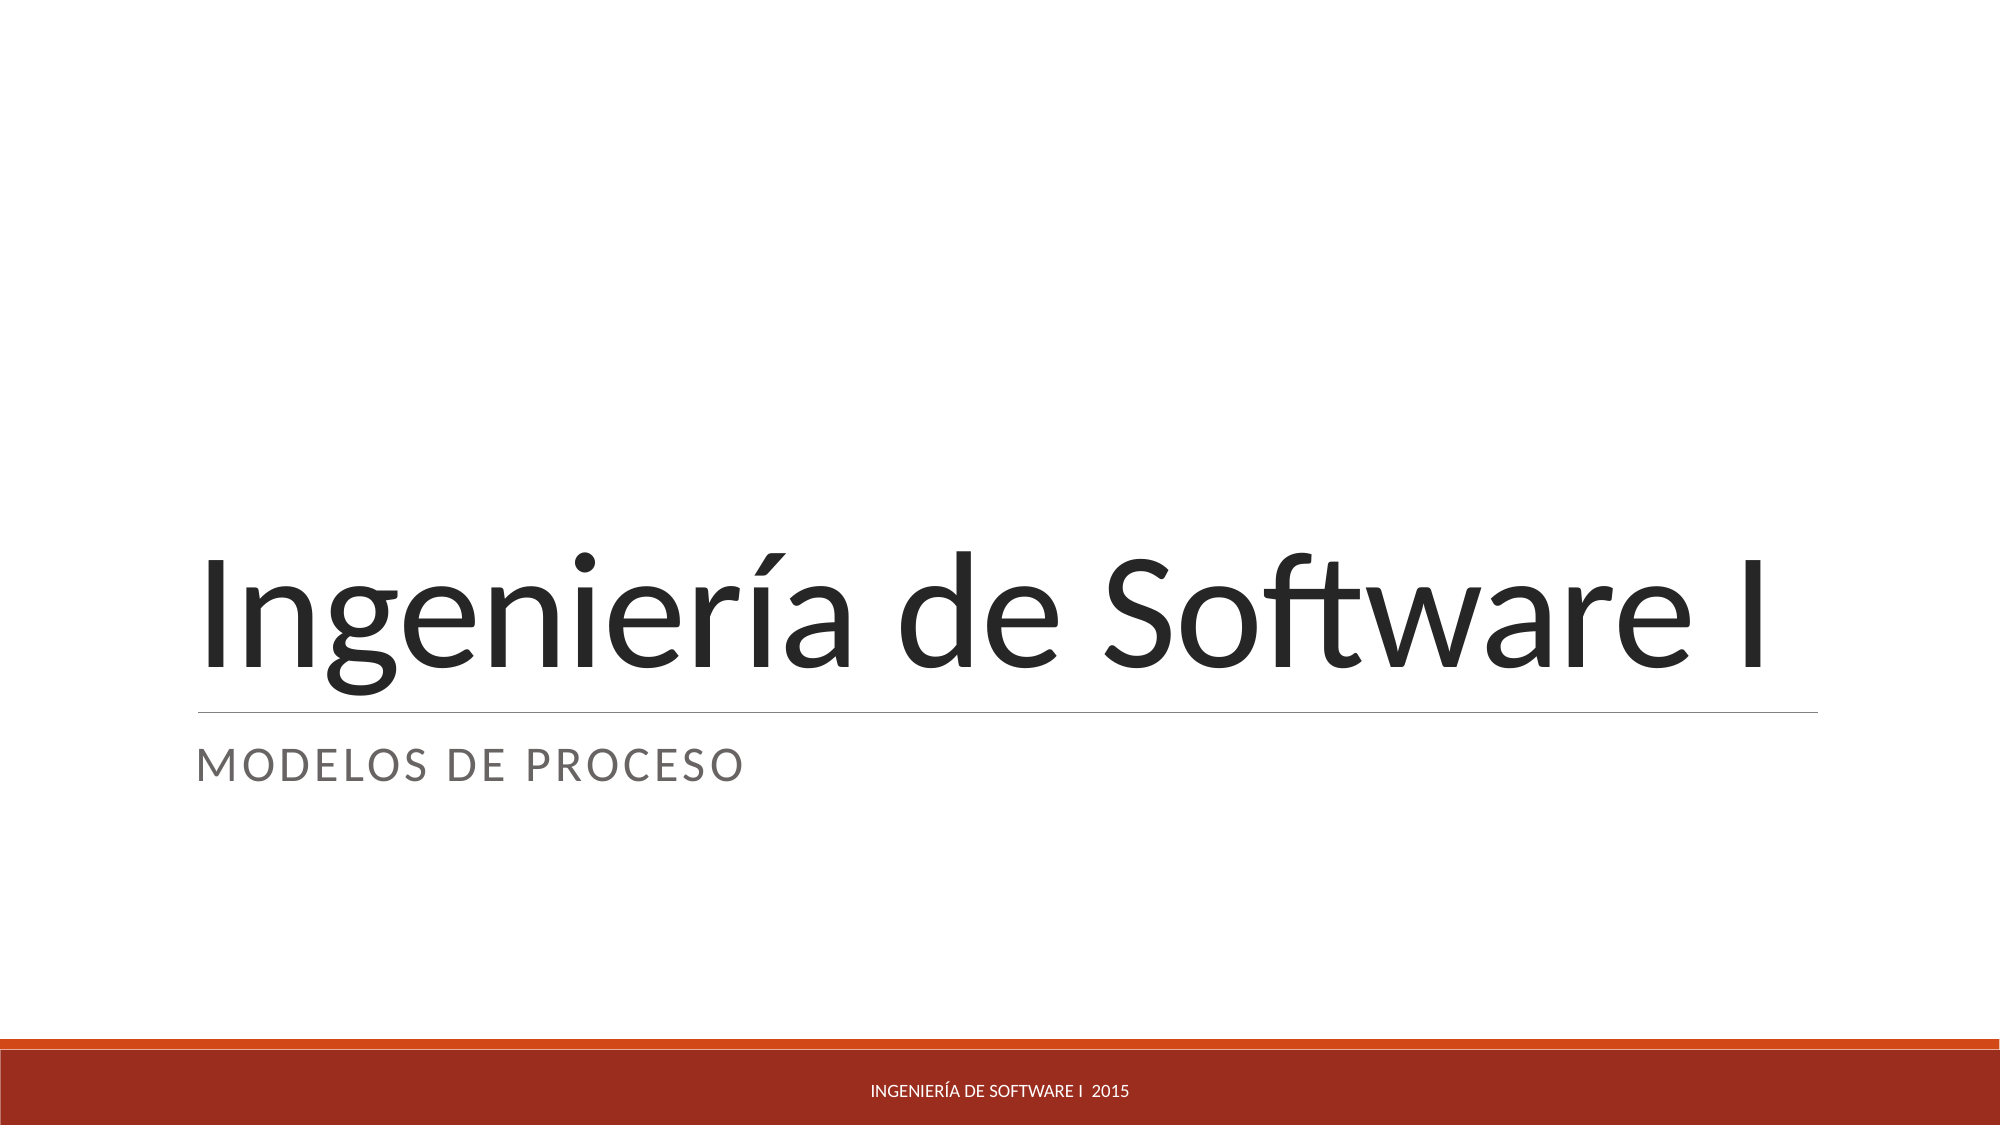

# Ingeniería de Software I
Modelos de Proceso
Ingeniería de Software I  2015